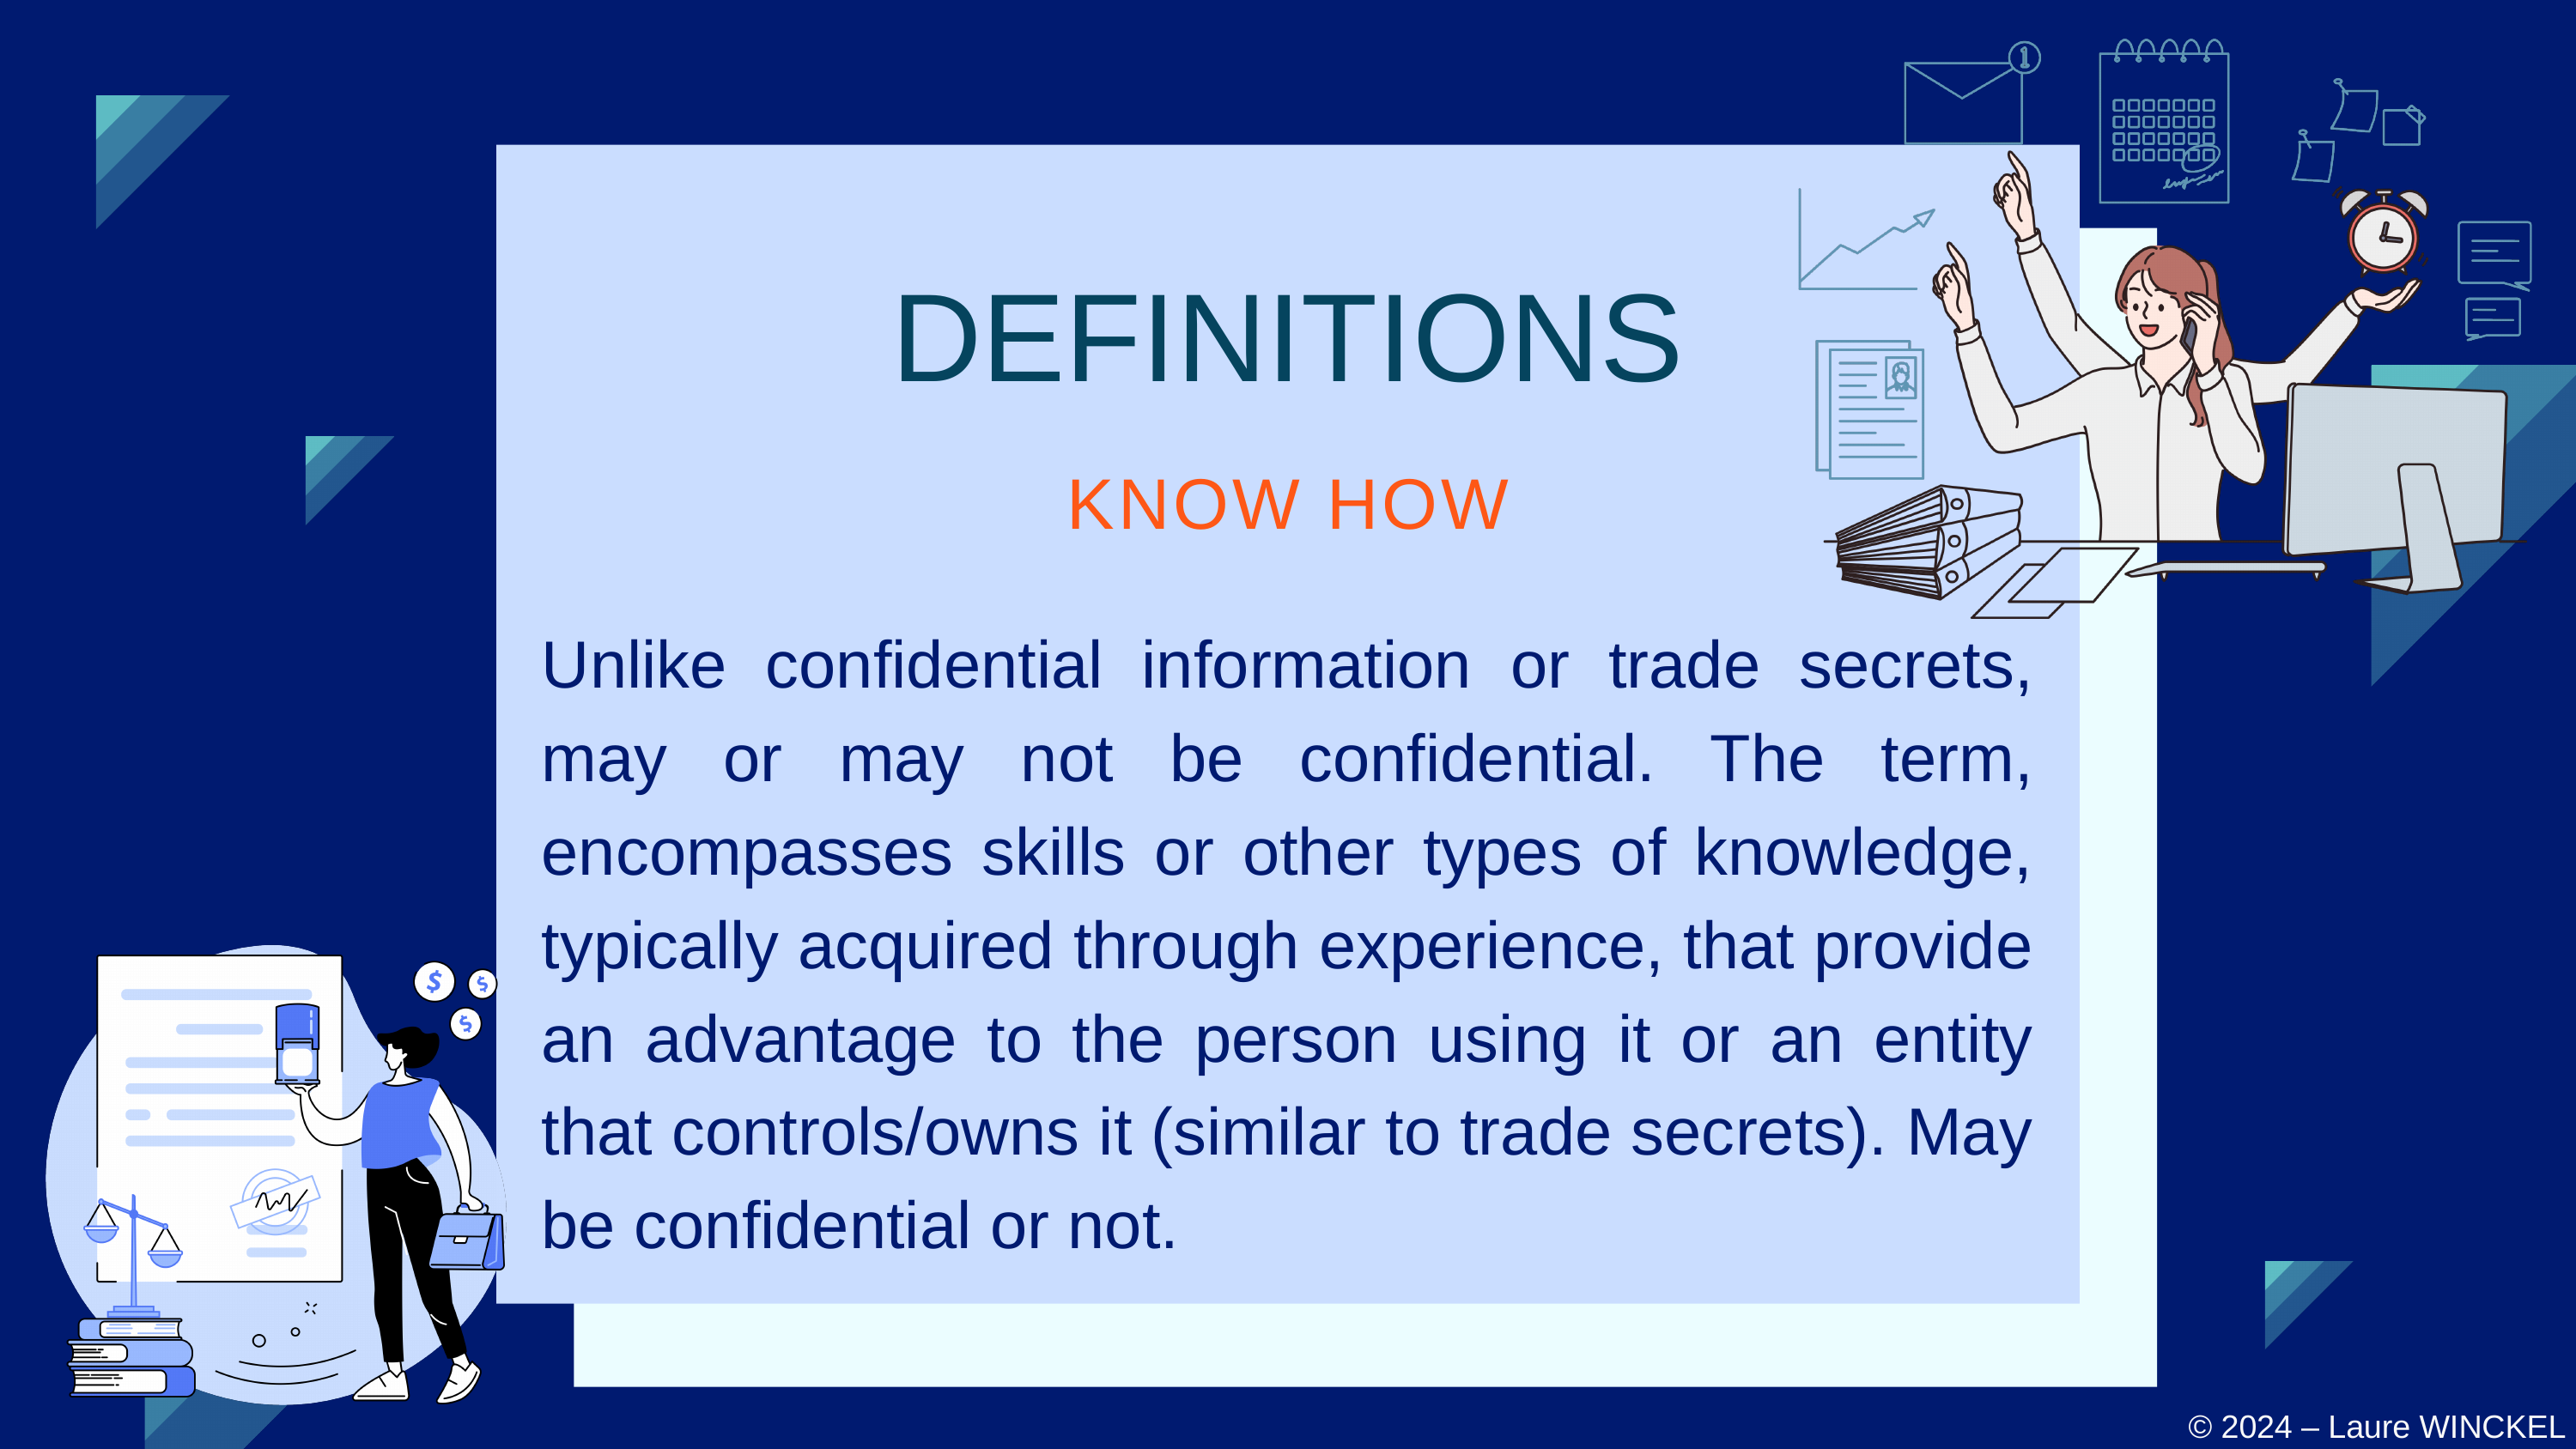

DEFINITIONS

KNOW HOW
Unlike confidential information or trade secrets, may or may not be confidential. The term, encompasses skills or other types of knowledge, typically acquired through experience, that provide an advantage to the person using it or an entity that controls/owns it (similar to trade secrets). May be confidential or not.

© 2024 – Laure WINCKEL